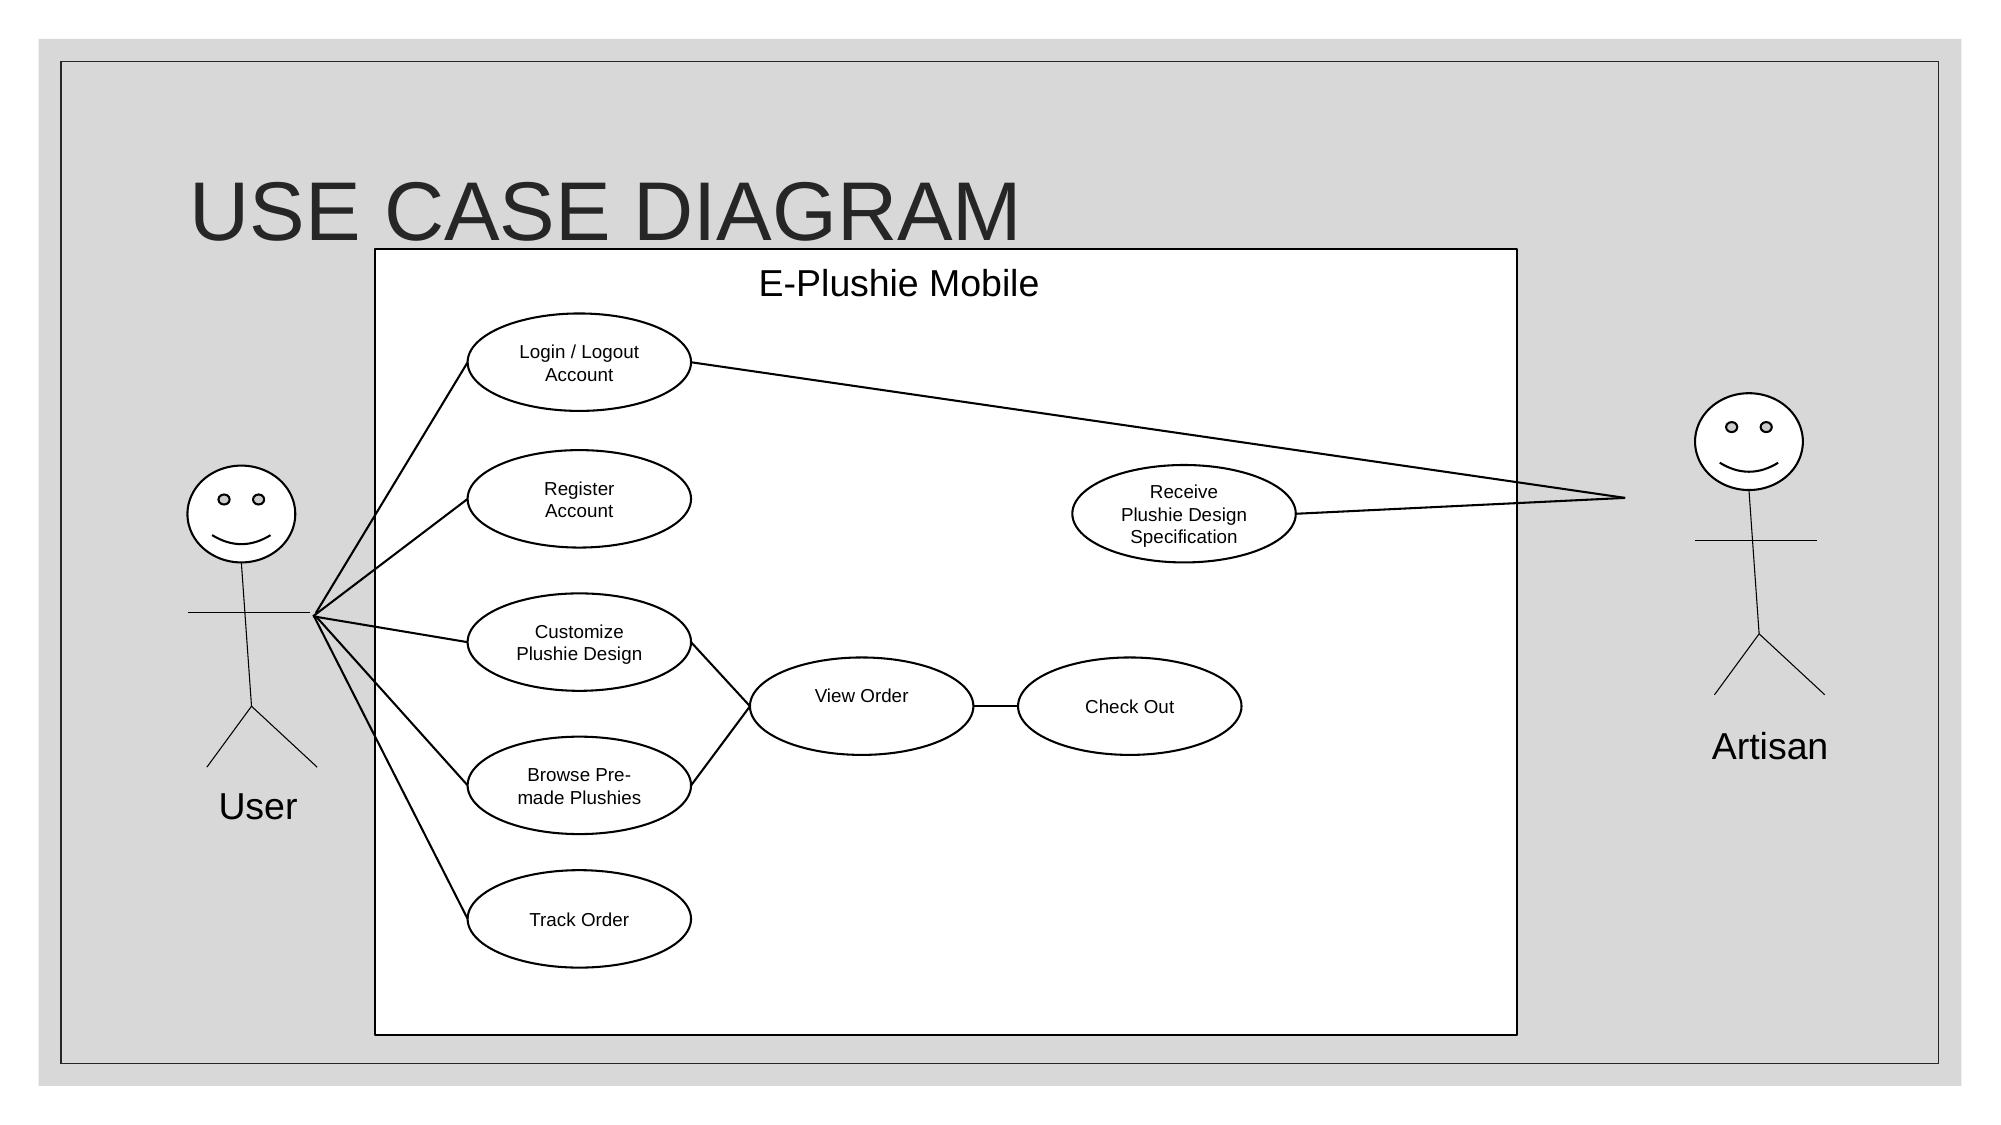

# USE CASE DIAGRAM

E-Plushie Mobile
Login / Logout Account

Register Account
Receive Plushie Design Specification

Customize Plushie Design
View Order
Check Out
Artisan
Browse Pre-made Plushies
User
Track Order